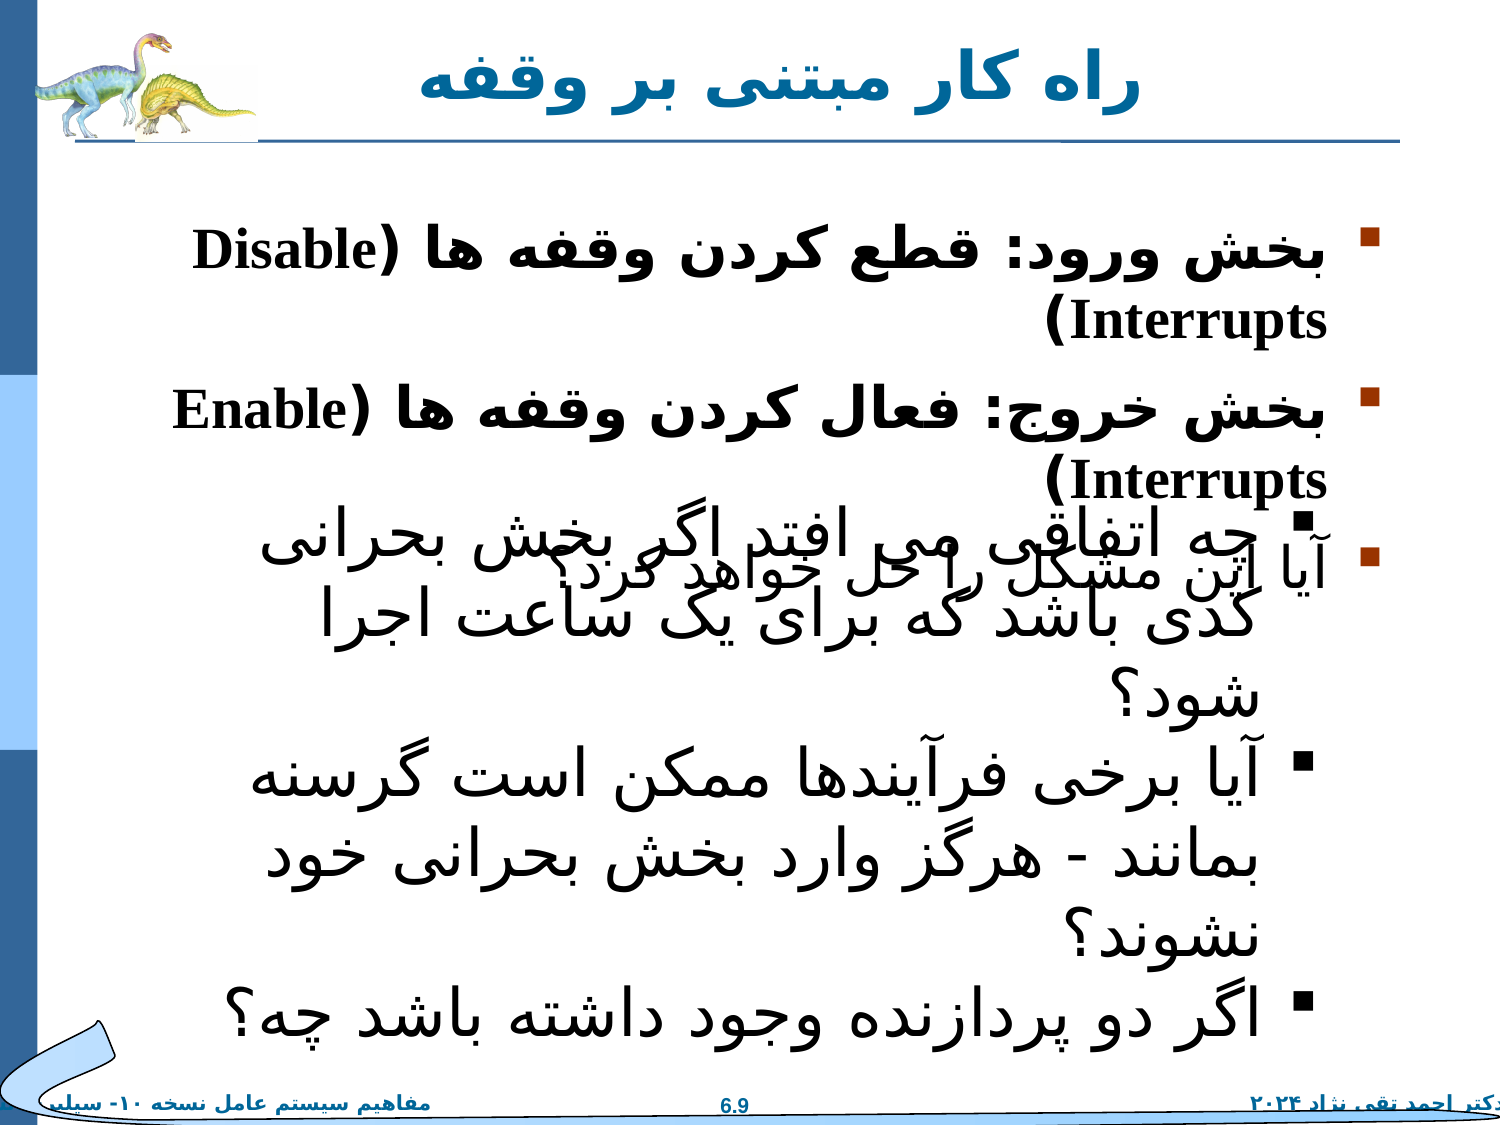

# راه کار مبتنی بر وقفه
بخش ورود: قطع کردن وقفه ها (Disable Interrupts)
بخش خروج: فعال کردن وقفه ها (Enable Interrupts)
آیا این مشکل را حل خواهد کرد؟

چه اتفاقی می افتد اگر بخش بحرانی کدی باشد که برای یک ساعت اجرا شود؟
آیا برخی فرآیندها ممکن است گرسنه بمانند - هرگز وارد بخش بحرانی خود نشوند؟
اگر دو پردازنده وجود داشته باشد چه؟